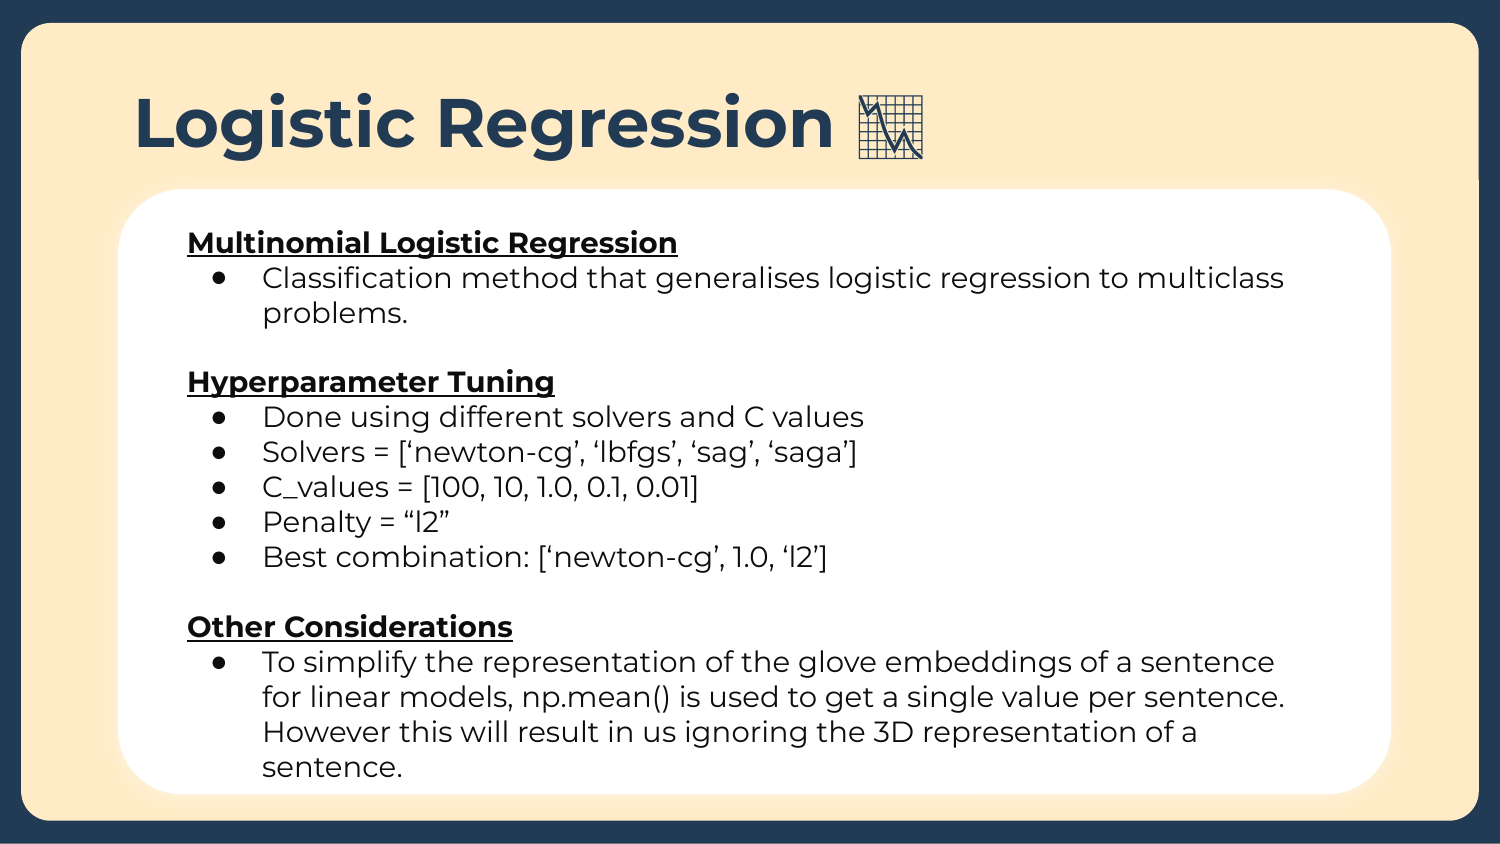

# Logistic Regression 📉

Multinomial Logistic Regression
Classification method that generalises logistic regression to multiclass problems.

Hyperparameter Tuning
Done using different solvers and C values
Solvers = [‘newton-cg’, ‘lbfgs’, ‘sag’, ‘saga’]
C_values = [100, 10, 1.0, 0.1, 0.01]
Penalty = “l2”
Best combination: [‘newton-cg’, 1.0, ‘l2’]

Other Considerations
To simplify the representation of the glove embeddings of a sentence for linear models, np.mean() is used to get a single value per sentence. However this will result in us ignoring the 3D representation of a sentence.